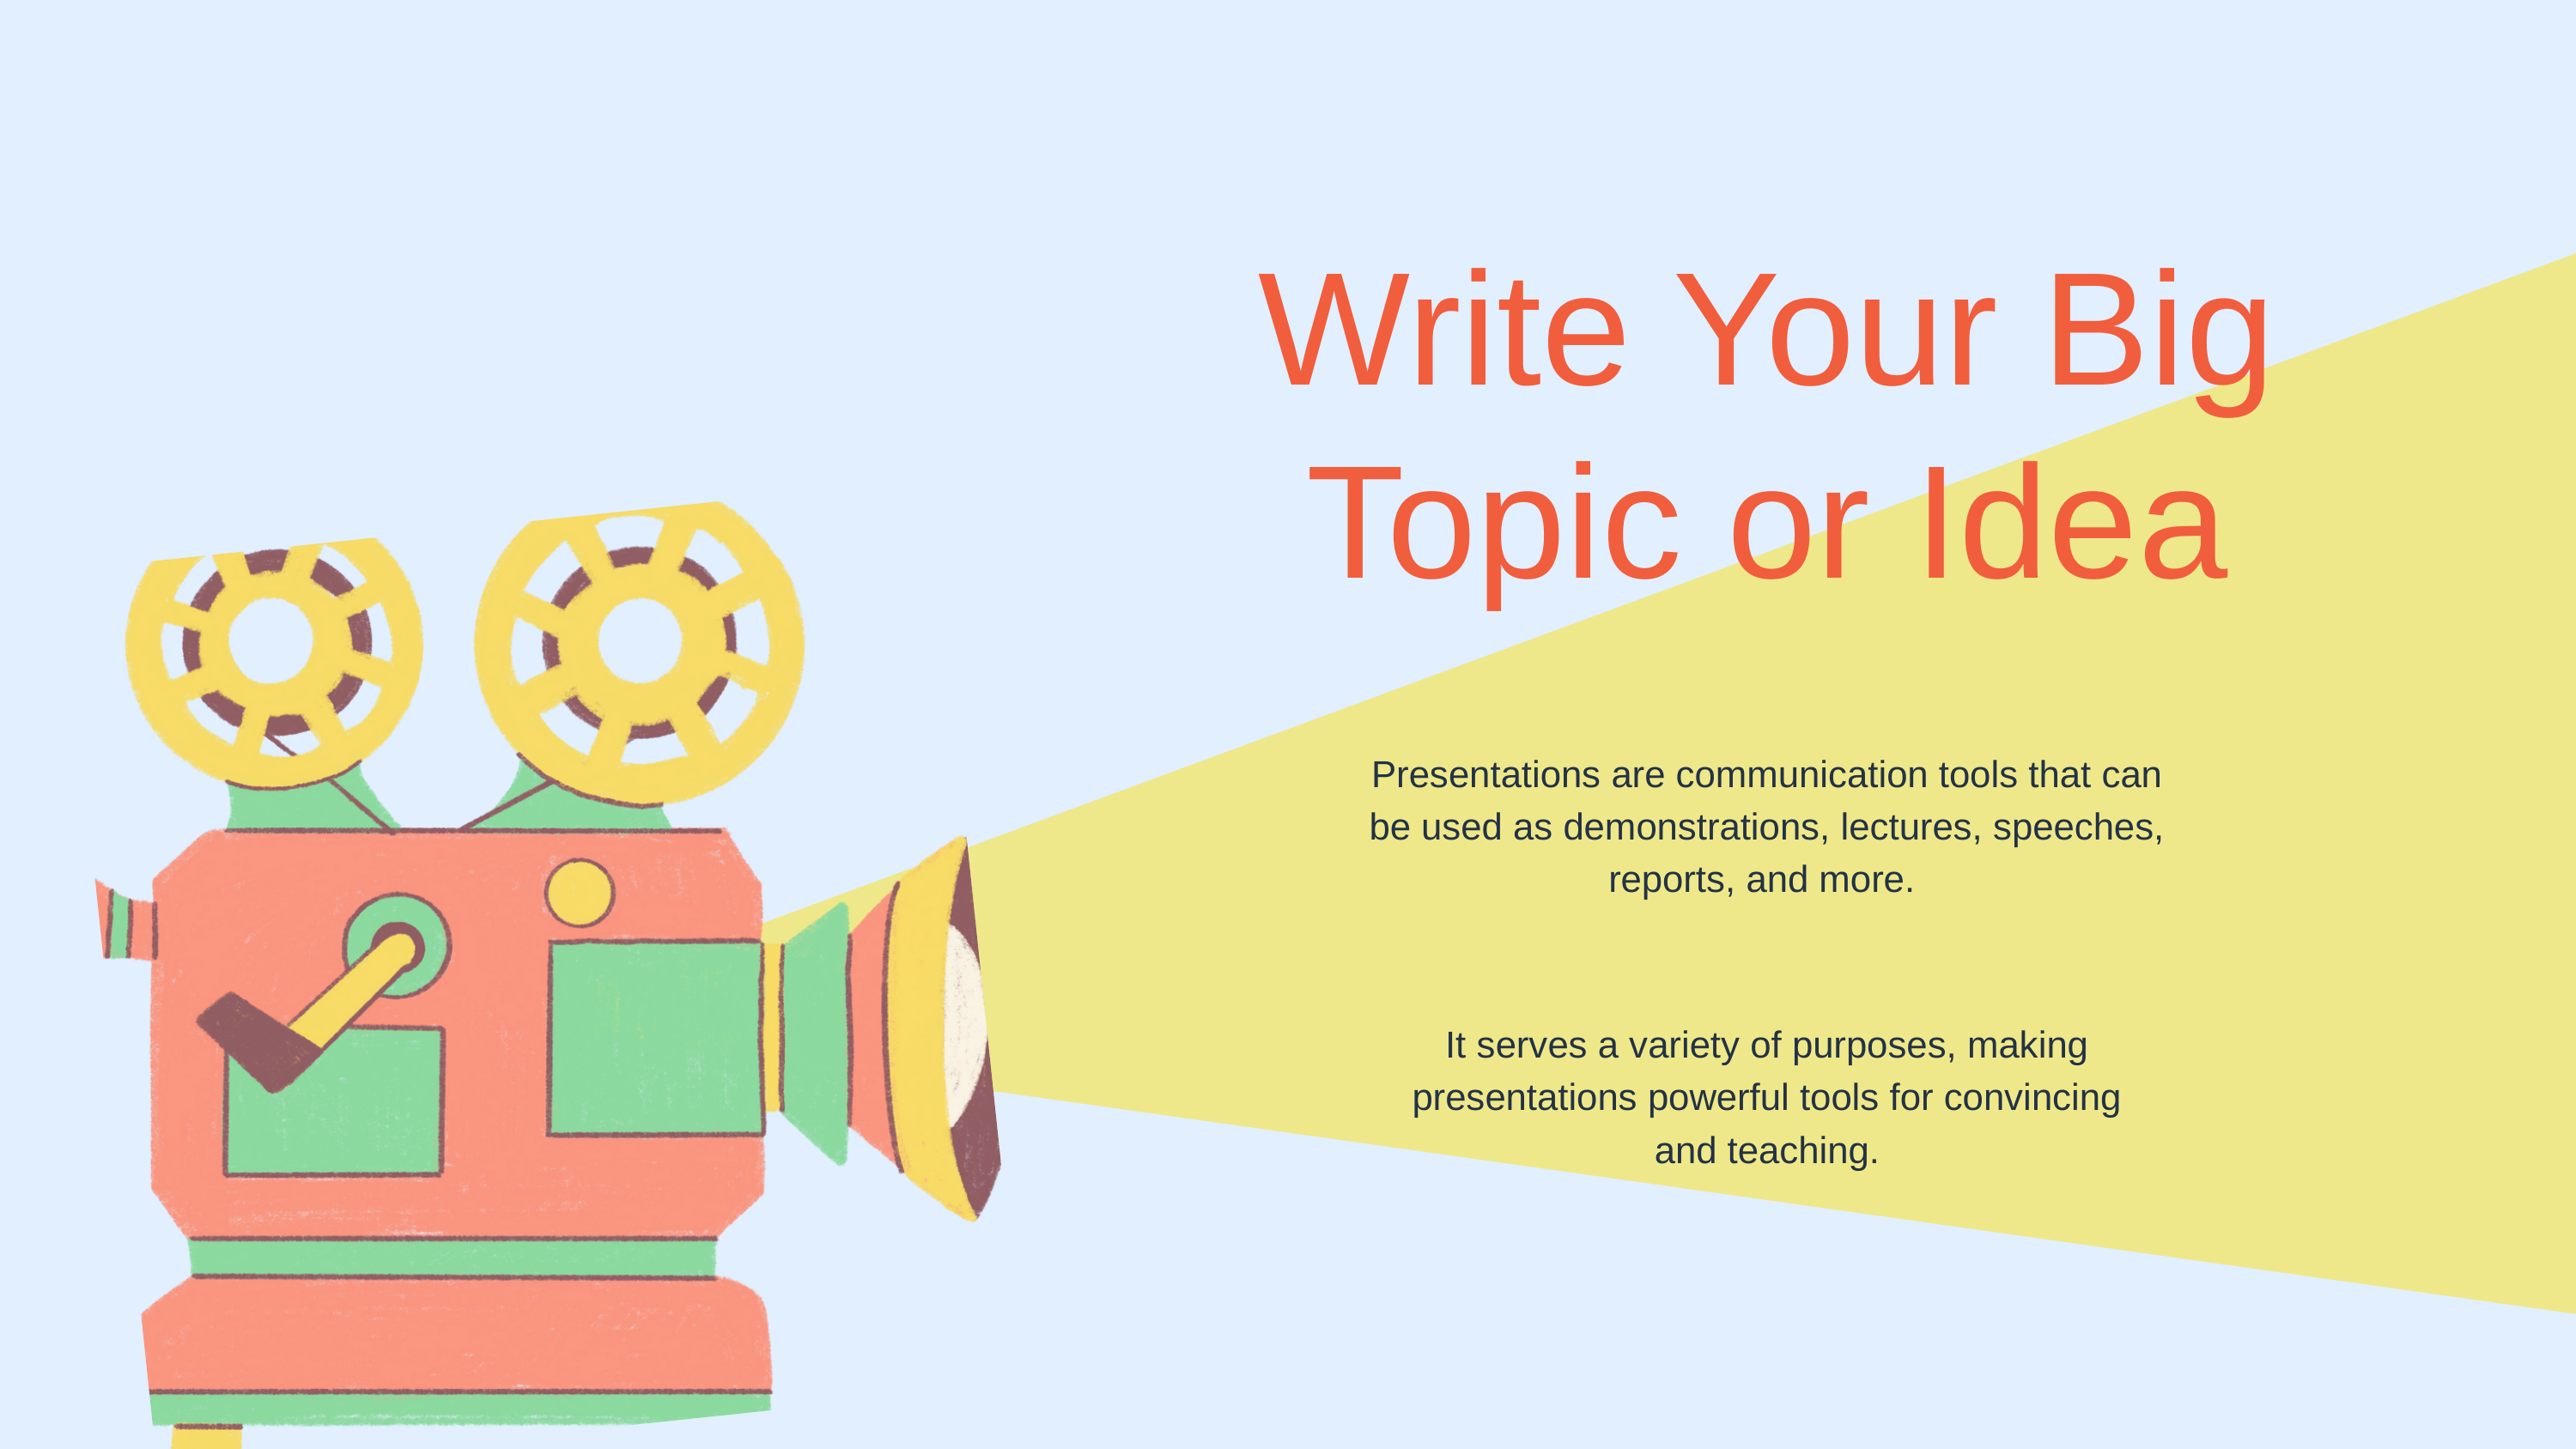

Write Your Big Topic or Idea

Presentations are communication tools that can be used as demonstrations, lectures, speeches, reports, and more.
It serves a variety of purposes, making presentations powerful tools for convincing
and teaching.